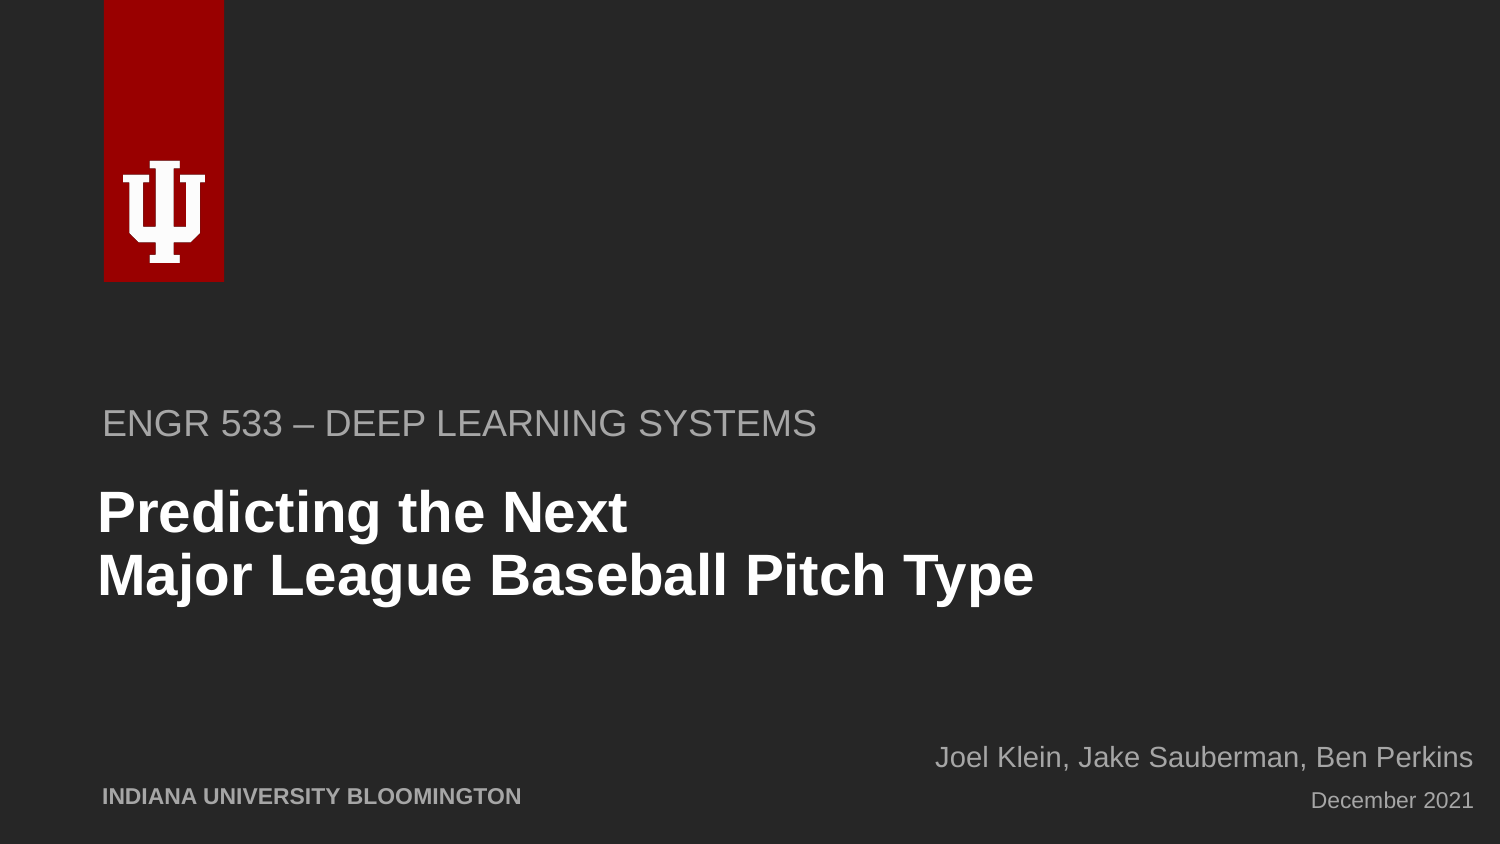

ENGR 533 – DEEP LEARNING SYSTEMS
# Predicting the Next Major League Baseball Pitch Type
Joel Klein, Jake Sauberman, Ben Perkins
INDIANA UNIVERSITY BLOOMINGTON
December 2021